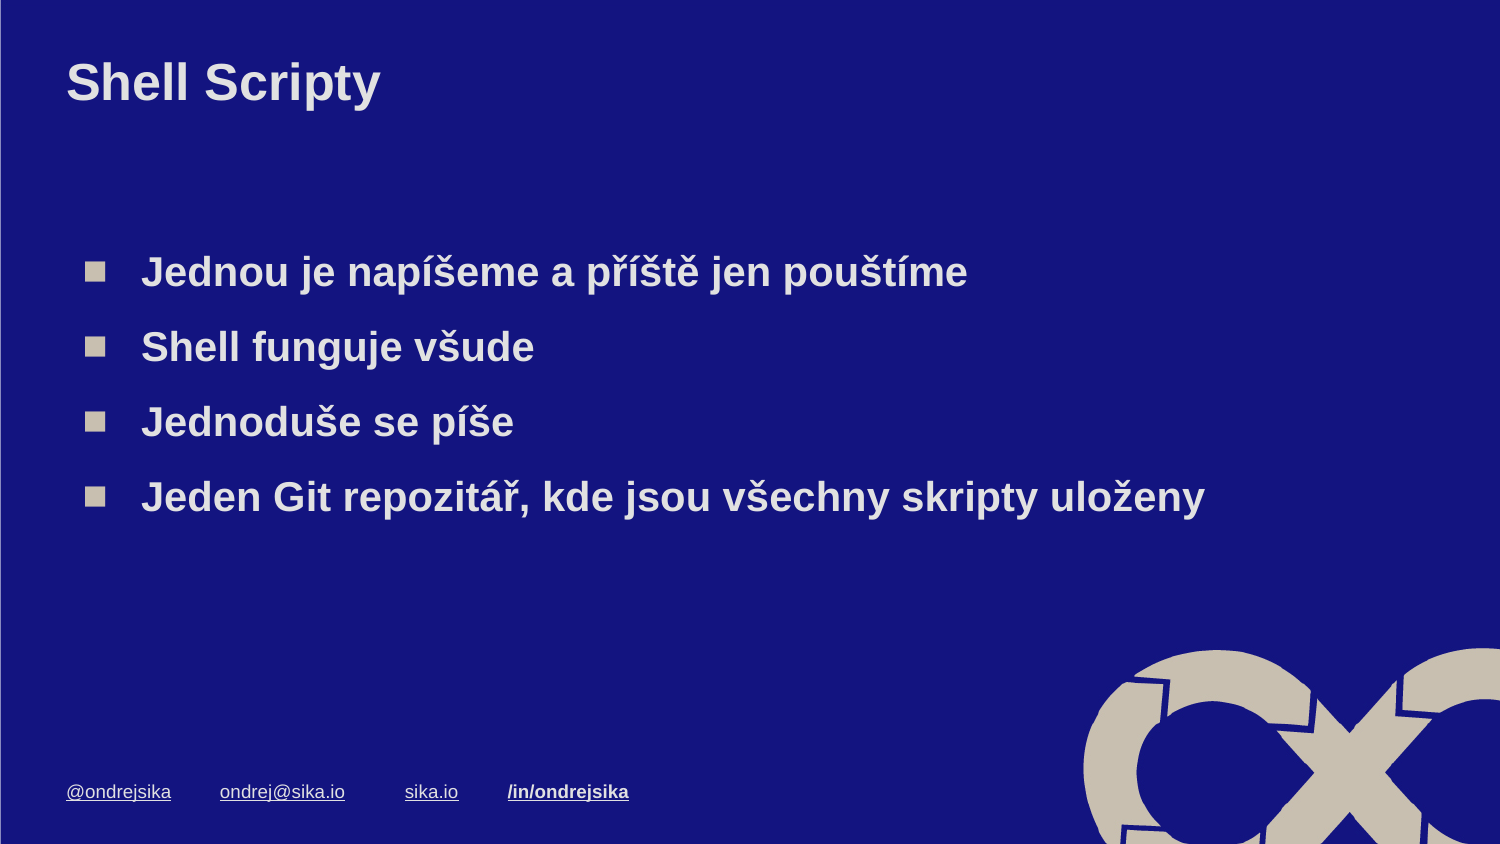

# Shell Scripty
Jednou je napíšeme a příště jen pouštíme
Shell funguje všude
Jednoduše se píše
Jeden Git repozitář, kde jsou všechny skripty uloženy